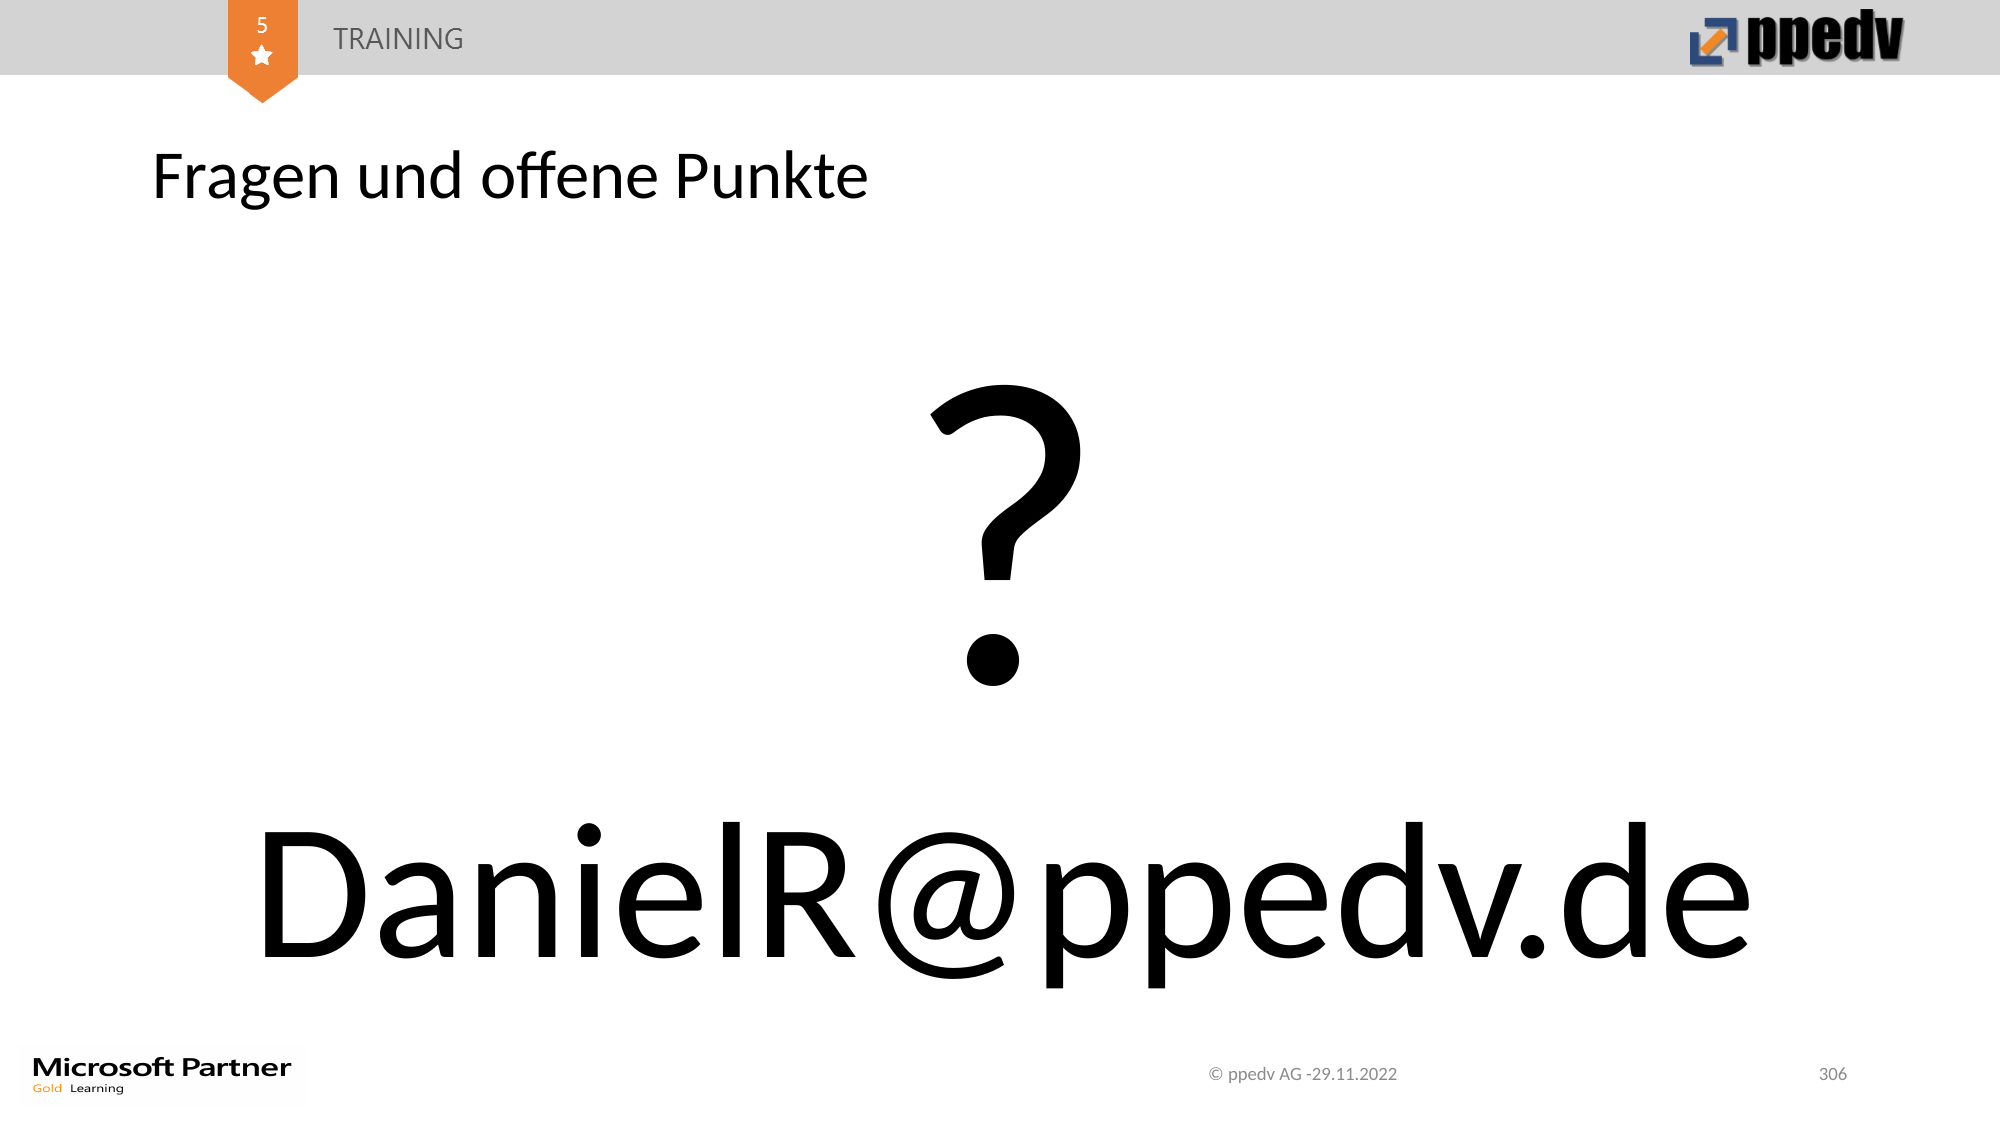

# Fragen und offene Punkte
?
DanielR@ppedv.de
© ppedv AG -29.11.2022
306